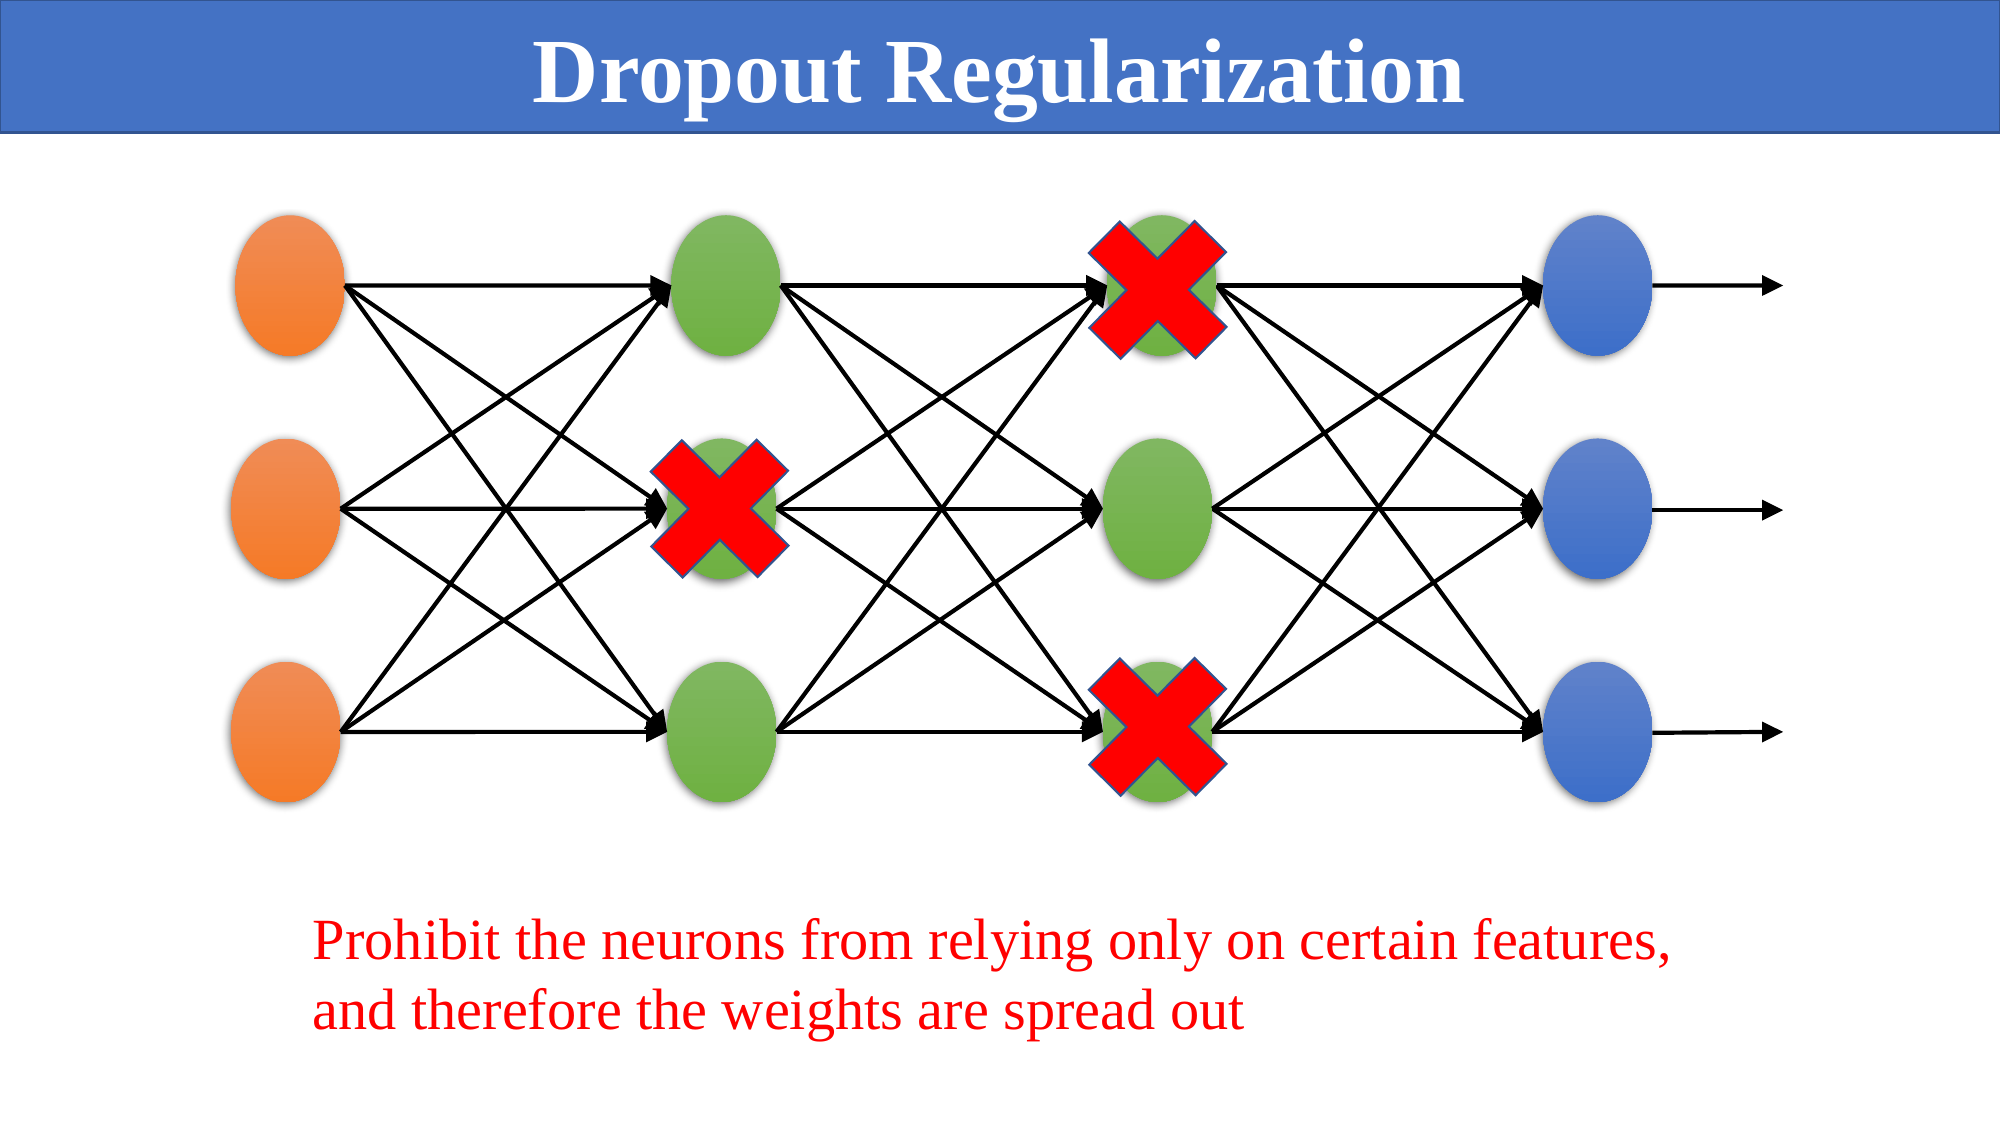

Dropout Regularization

Prohibit the neurons from relying only on certain features,
and therefore the weights are spread out